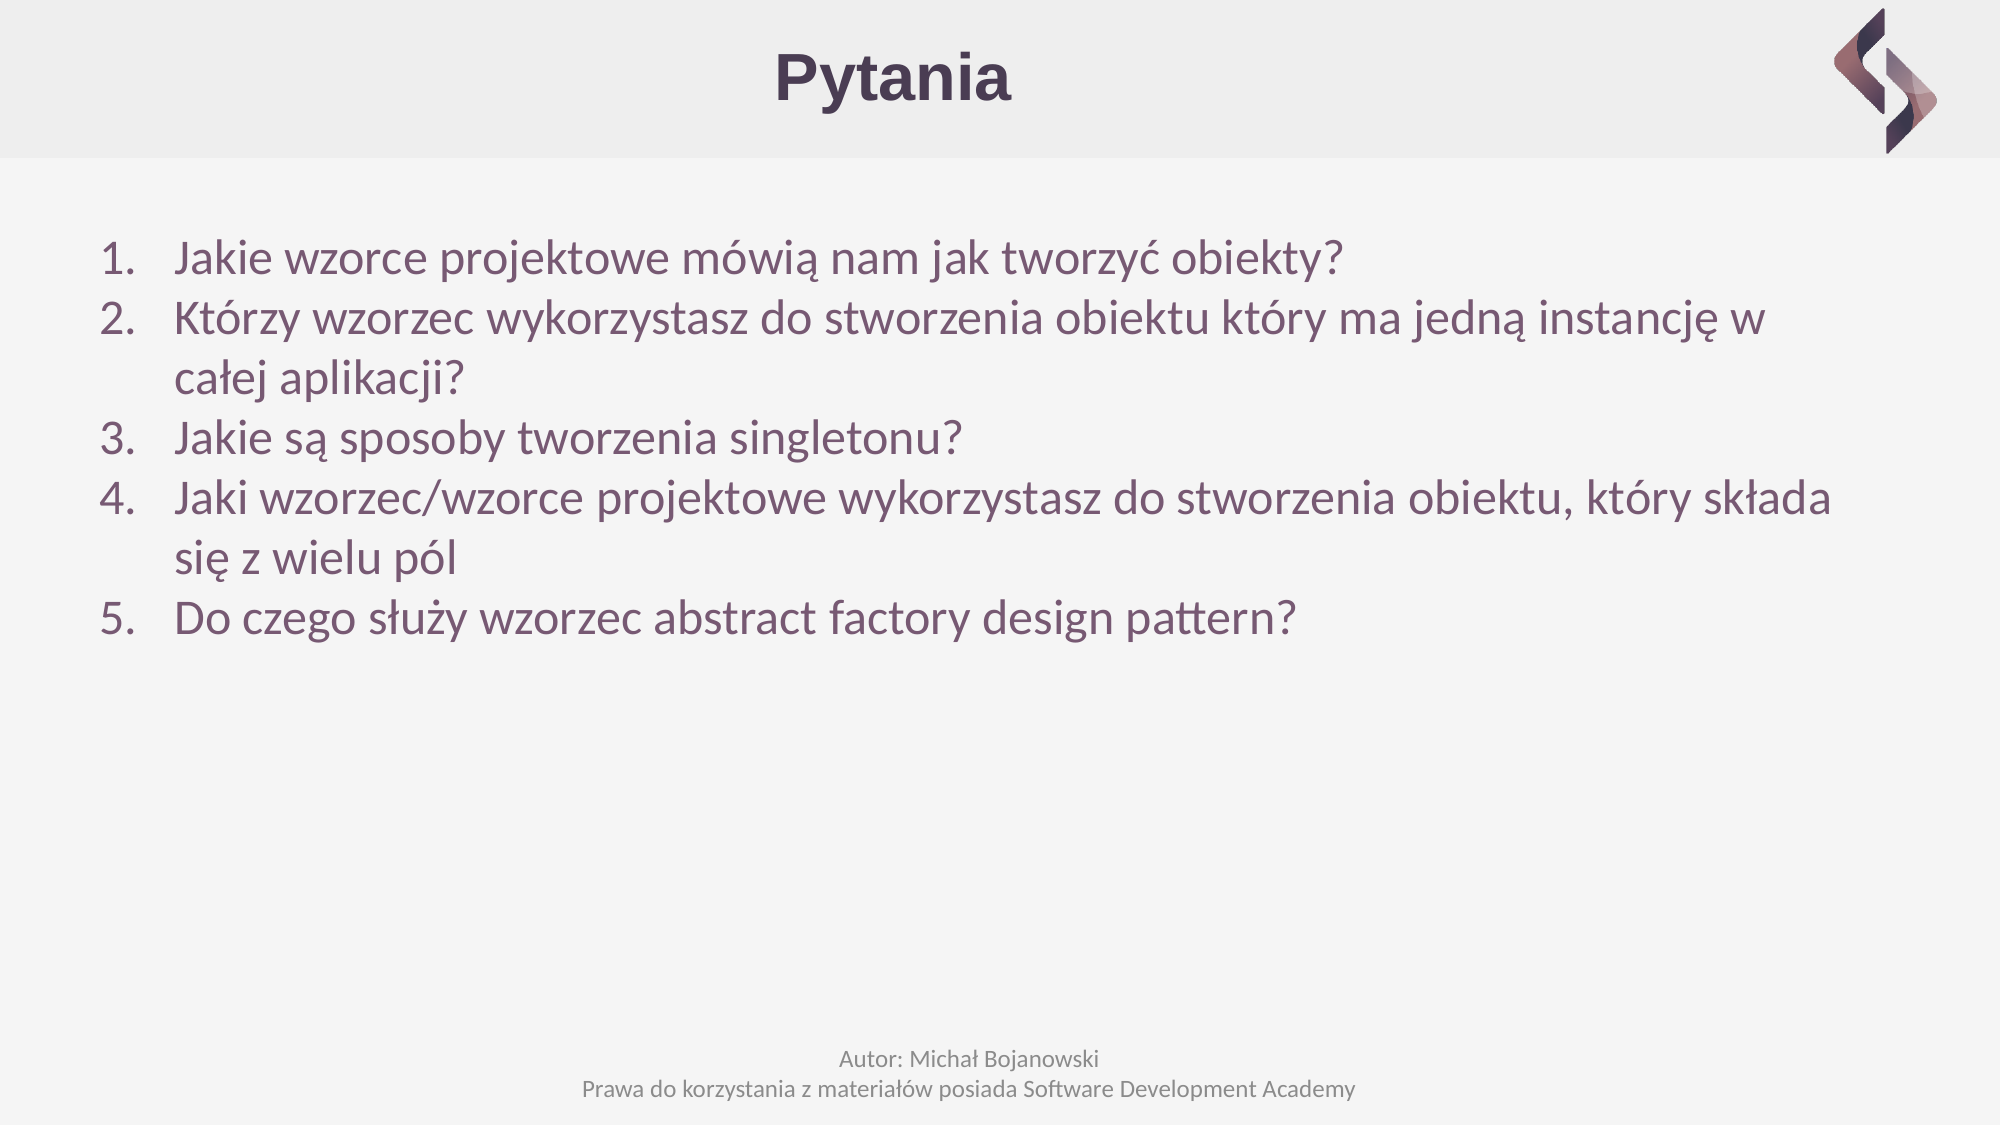

# Pytania
Jakie wzorce projektowe mówią nam jak tworzyć obiekty?
Którzy wzorzec wykorzystasz do stworzenia obiektu który ma jedną instancję w całej aplikacji?
Jakie są sposoby tworzenia singletonu?
Jaki wzorzec/wzorce projektowe wykorzystasz do stworzenia obiektu, który składa się z wielu pól
Do czego służy wzorzec abstract factory design pattern?
Autor: Michał Bojanowski
Prawa do korzystania z materiałów posiada Software Development Academy